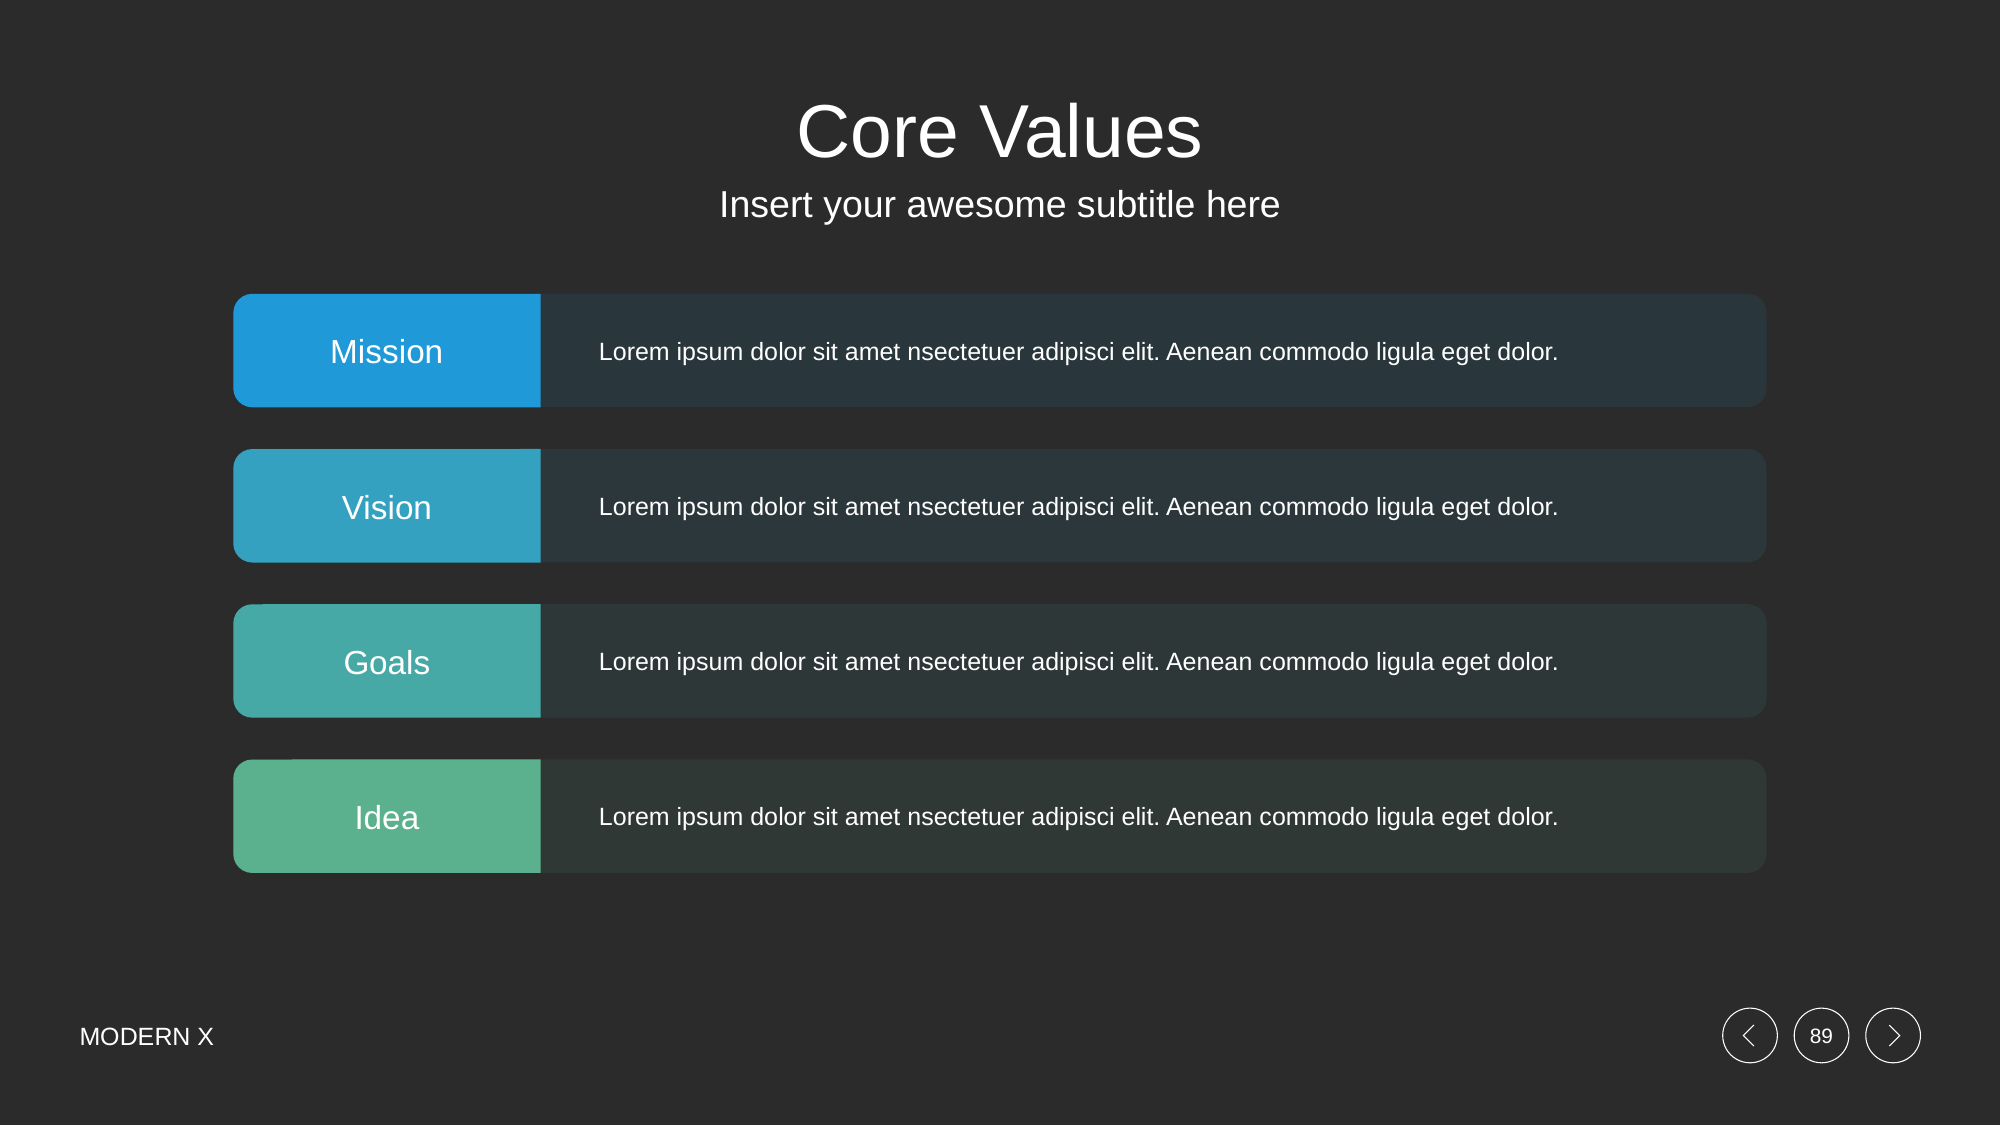

# Core Values
Insert your awesome subtitle here

Mission
Lorem ipsum dolor sit amet nsectetuer adipisci elit. Aenean commodo ligula eget dolor.

Vision
Lorem ipsum dolor sit amet nsectetuer adipisci elit. Aenean commodo ligula eget dolor.

Goals
Lorem ipsum dolor sit amet nsectetuer adipisci elit. Aenean commodo ligula eget dolor.

Idea
Lorem ipsum dolor sit amet nsectetuer adipisci elit. Aenean commodo ligula eget dolor.